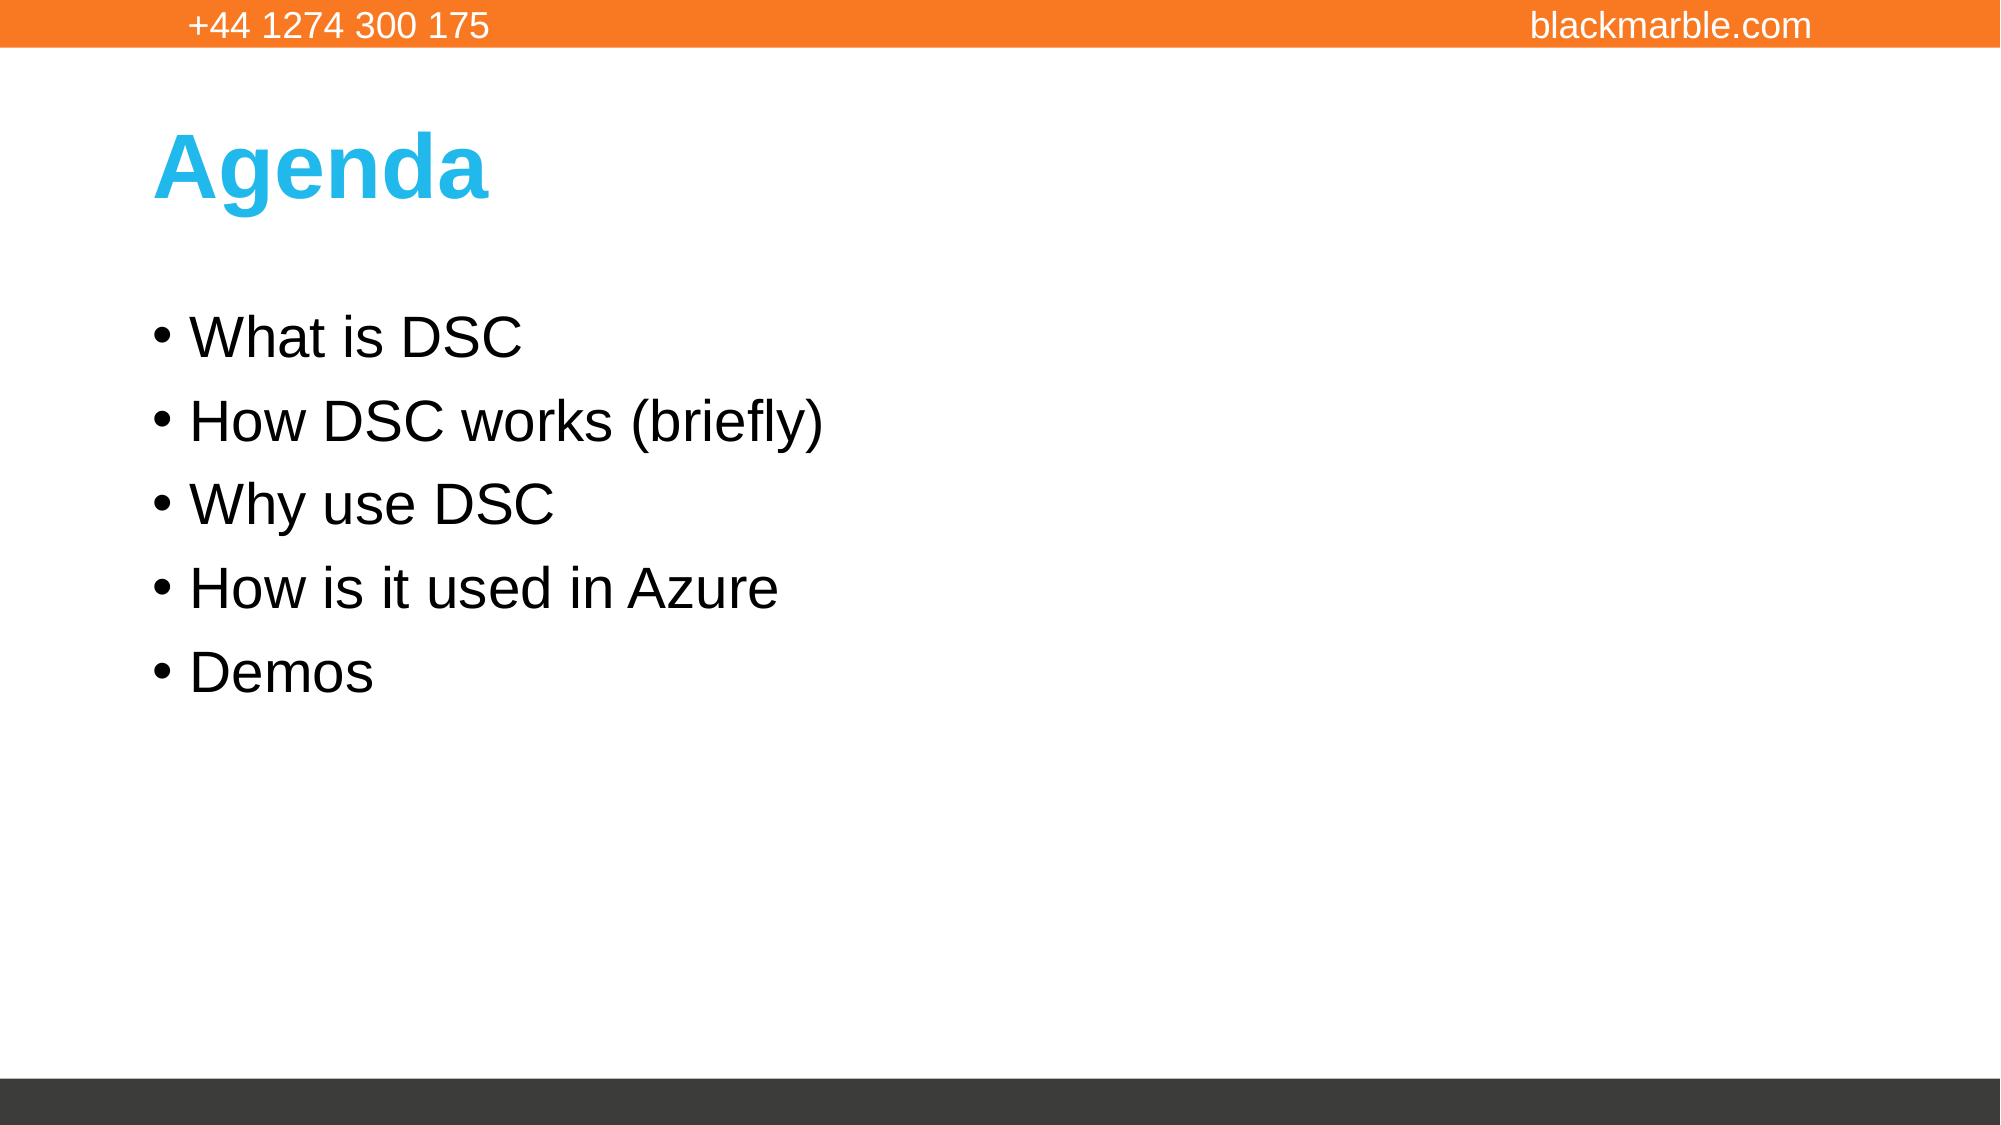

# Agenda
What is DSC
How DSC works (briefly)
Why use DSC
How is it used in Azure
Demos